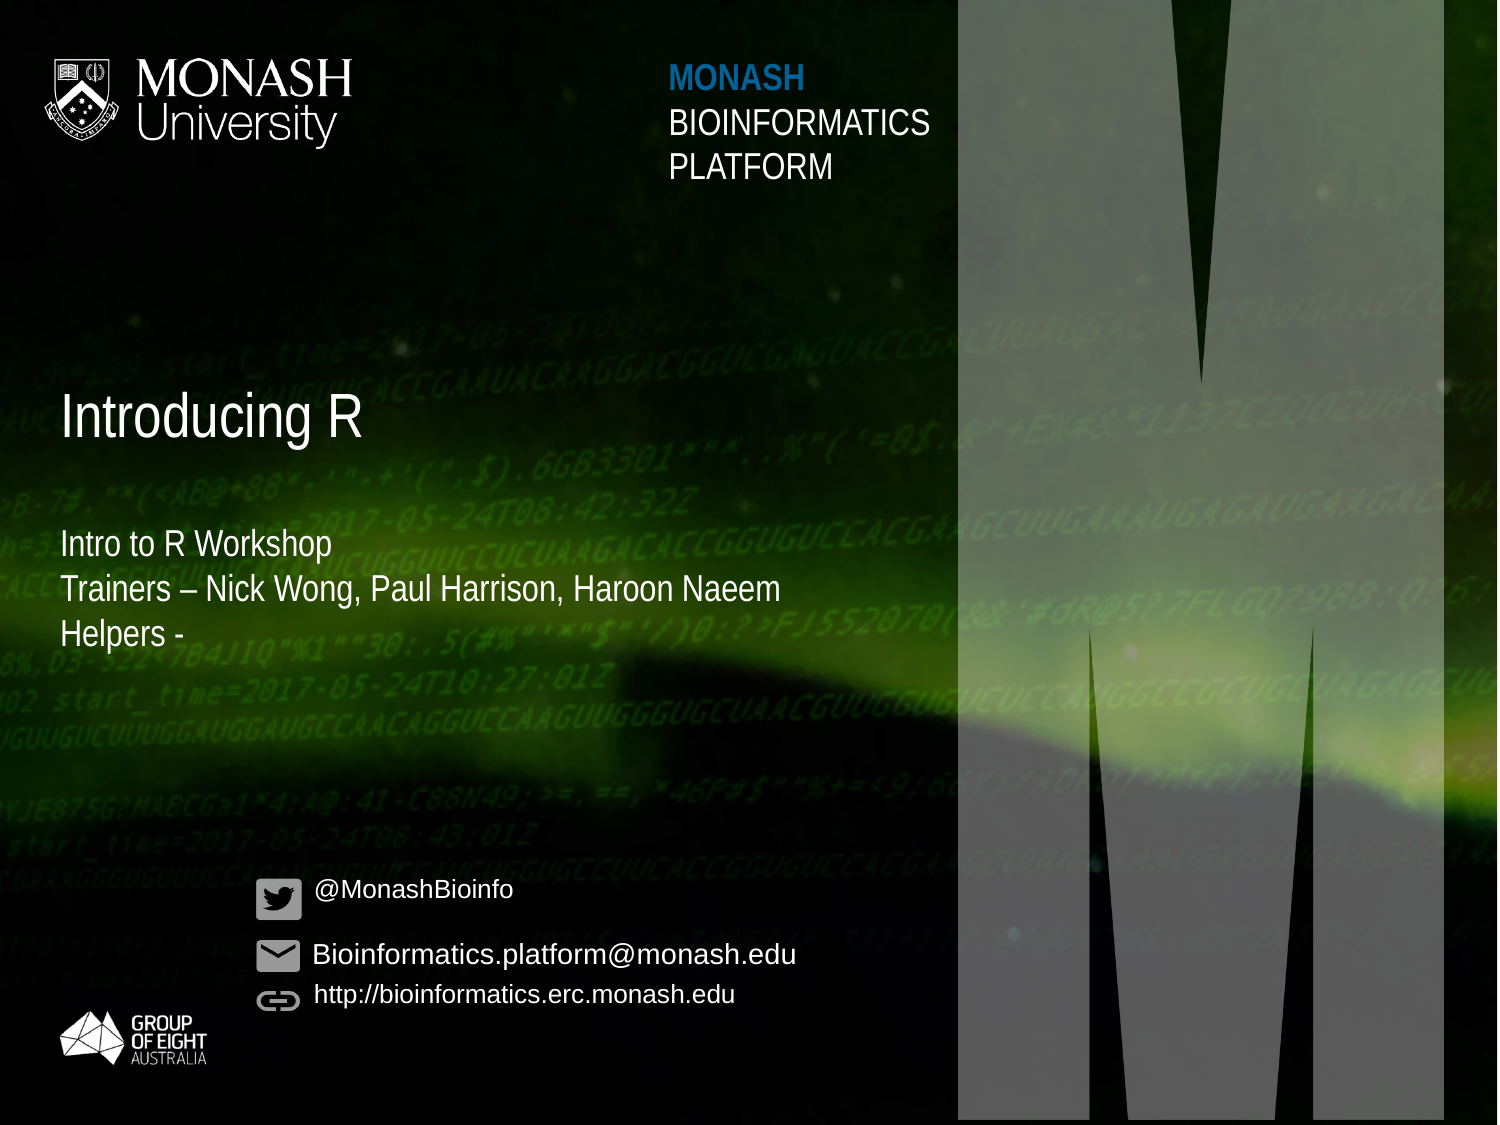

# Introducing R
Intro to R Workshop
Trainers – Nick Wong, Paul Harrison, Haroon Naeem
Helpers -